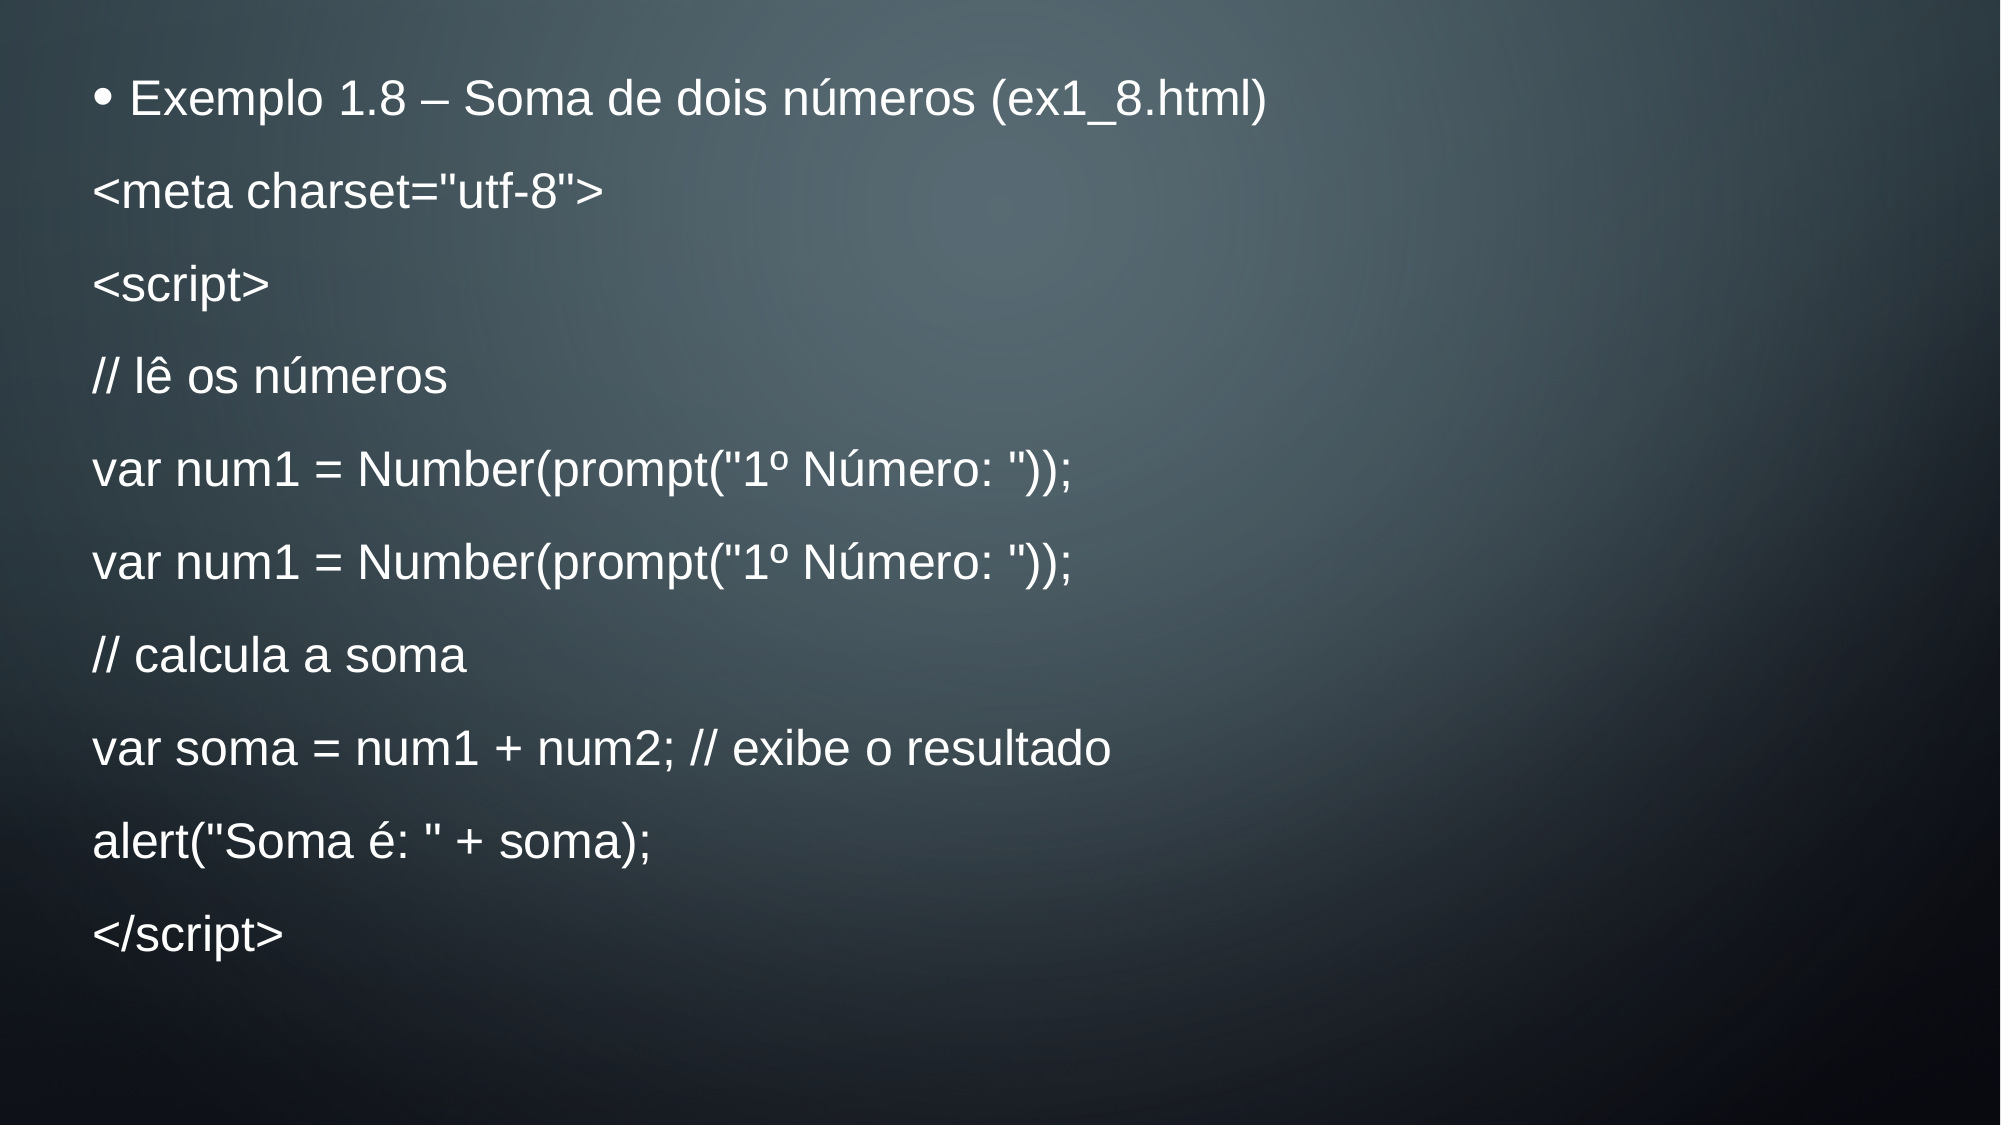

Exemplo 1.8 – Soma de dois números (ex1_8.html)
<meta charset="utf-8">
<script>
// lê os números
var num1 = Number(prompt("1º Número: "));
var num1 = Number(prompt("1º Número: "));
// calcula a soma
var soma = num1 + num2; // exibe o resultado
alert("Soma é: " + soma);
</script>